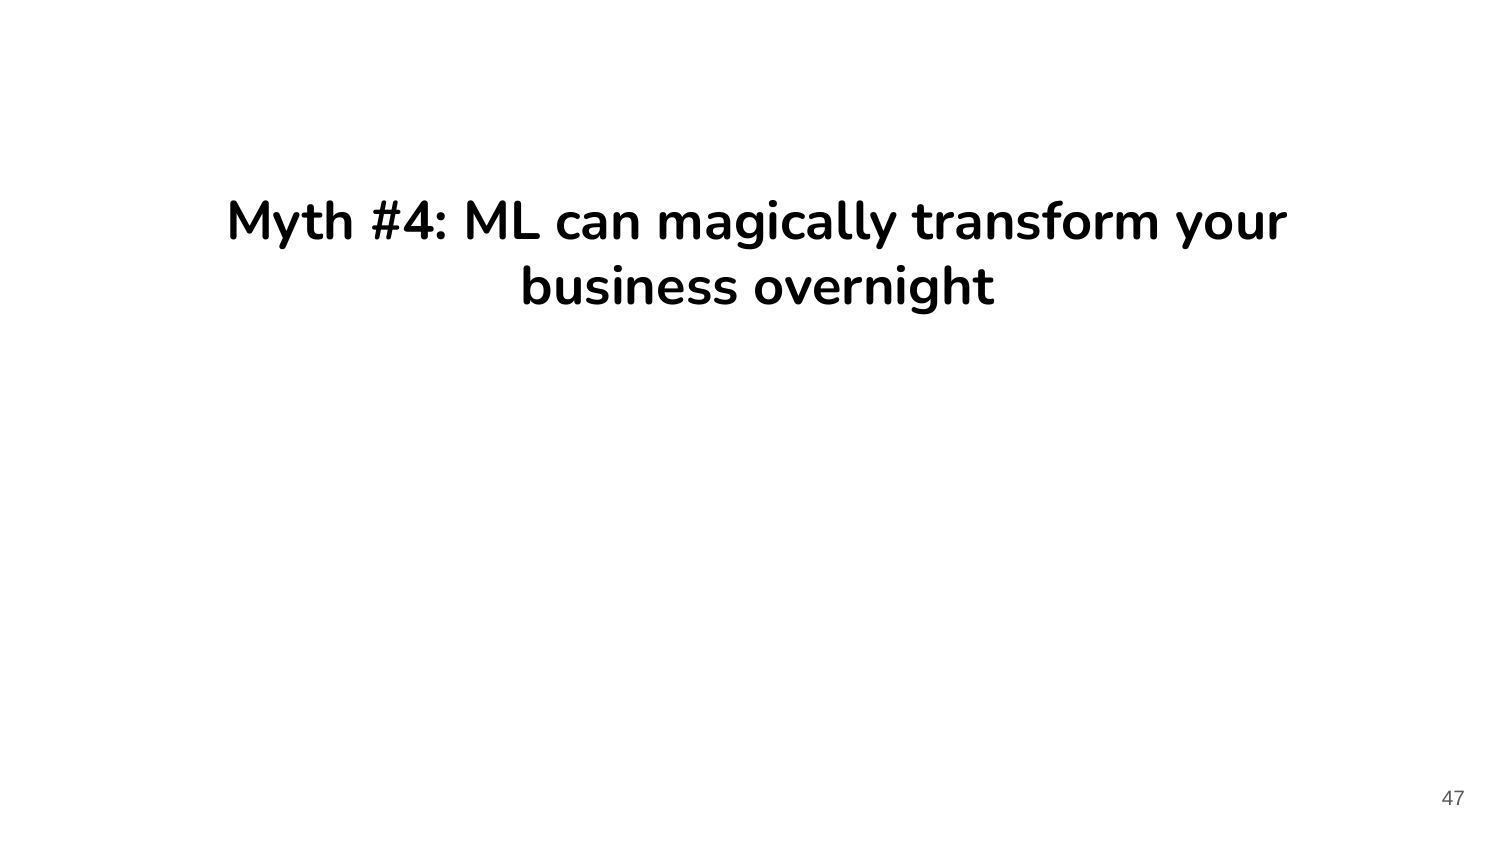

Myth #4: ML can magically transform your business overnight
47